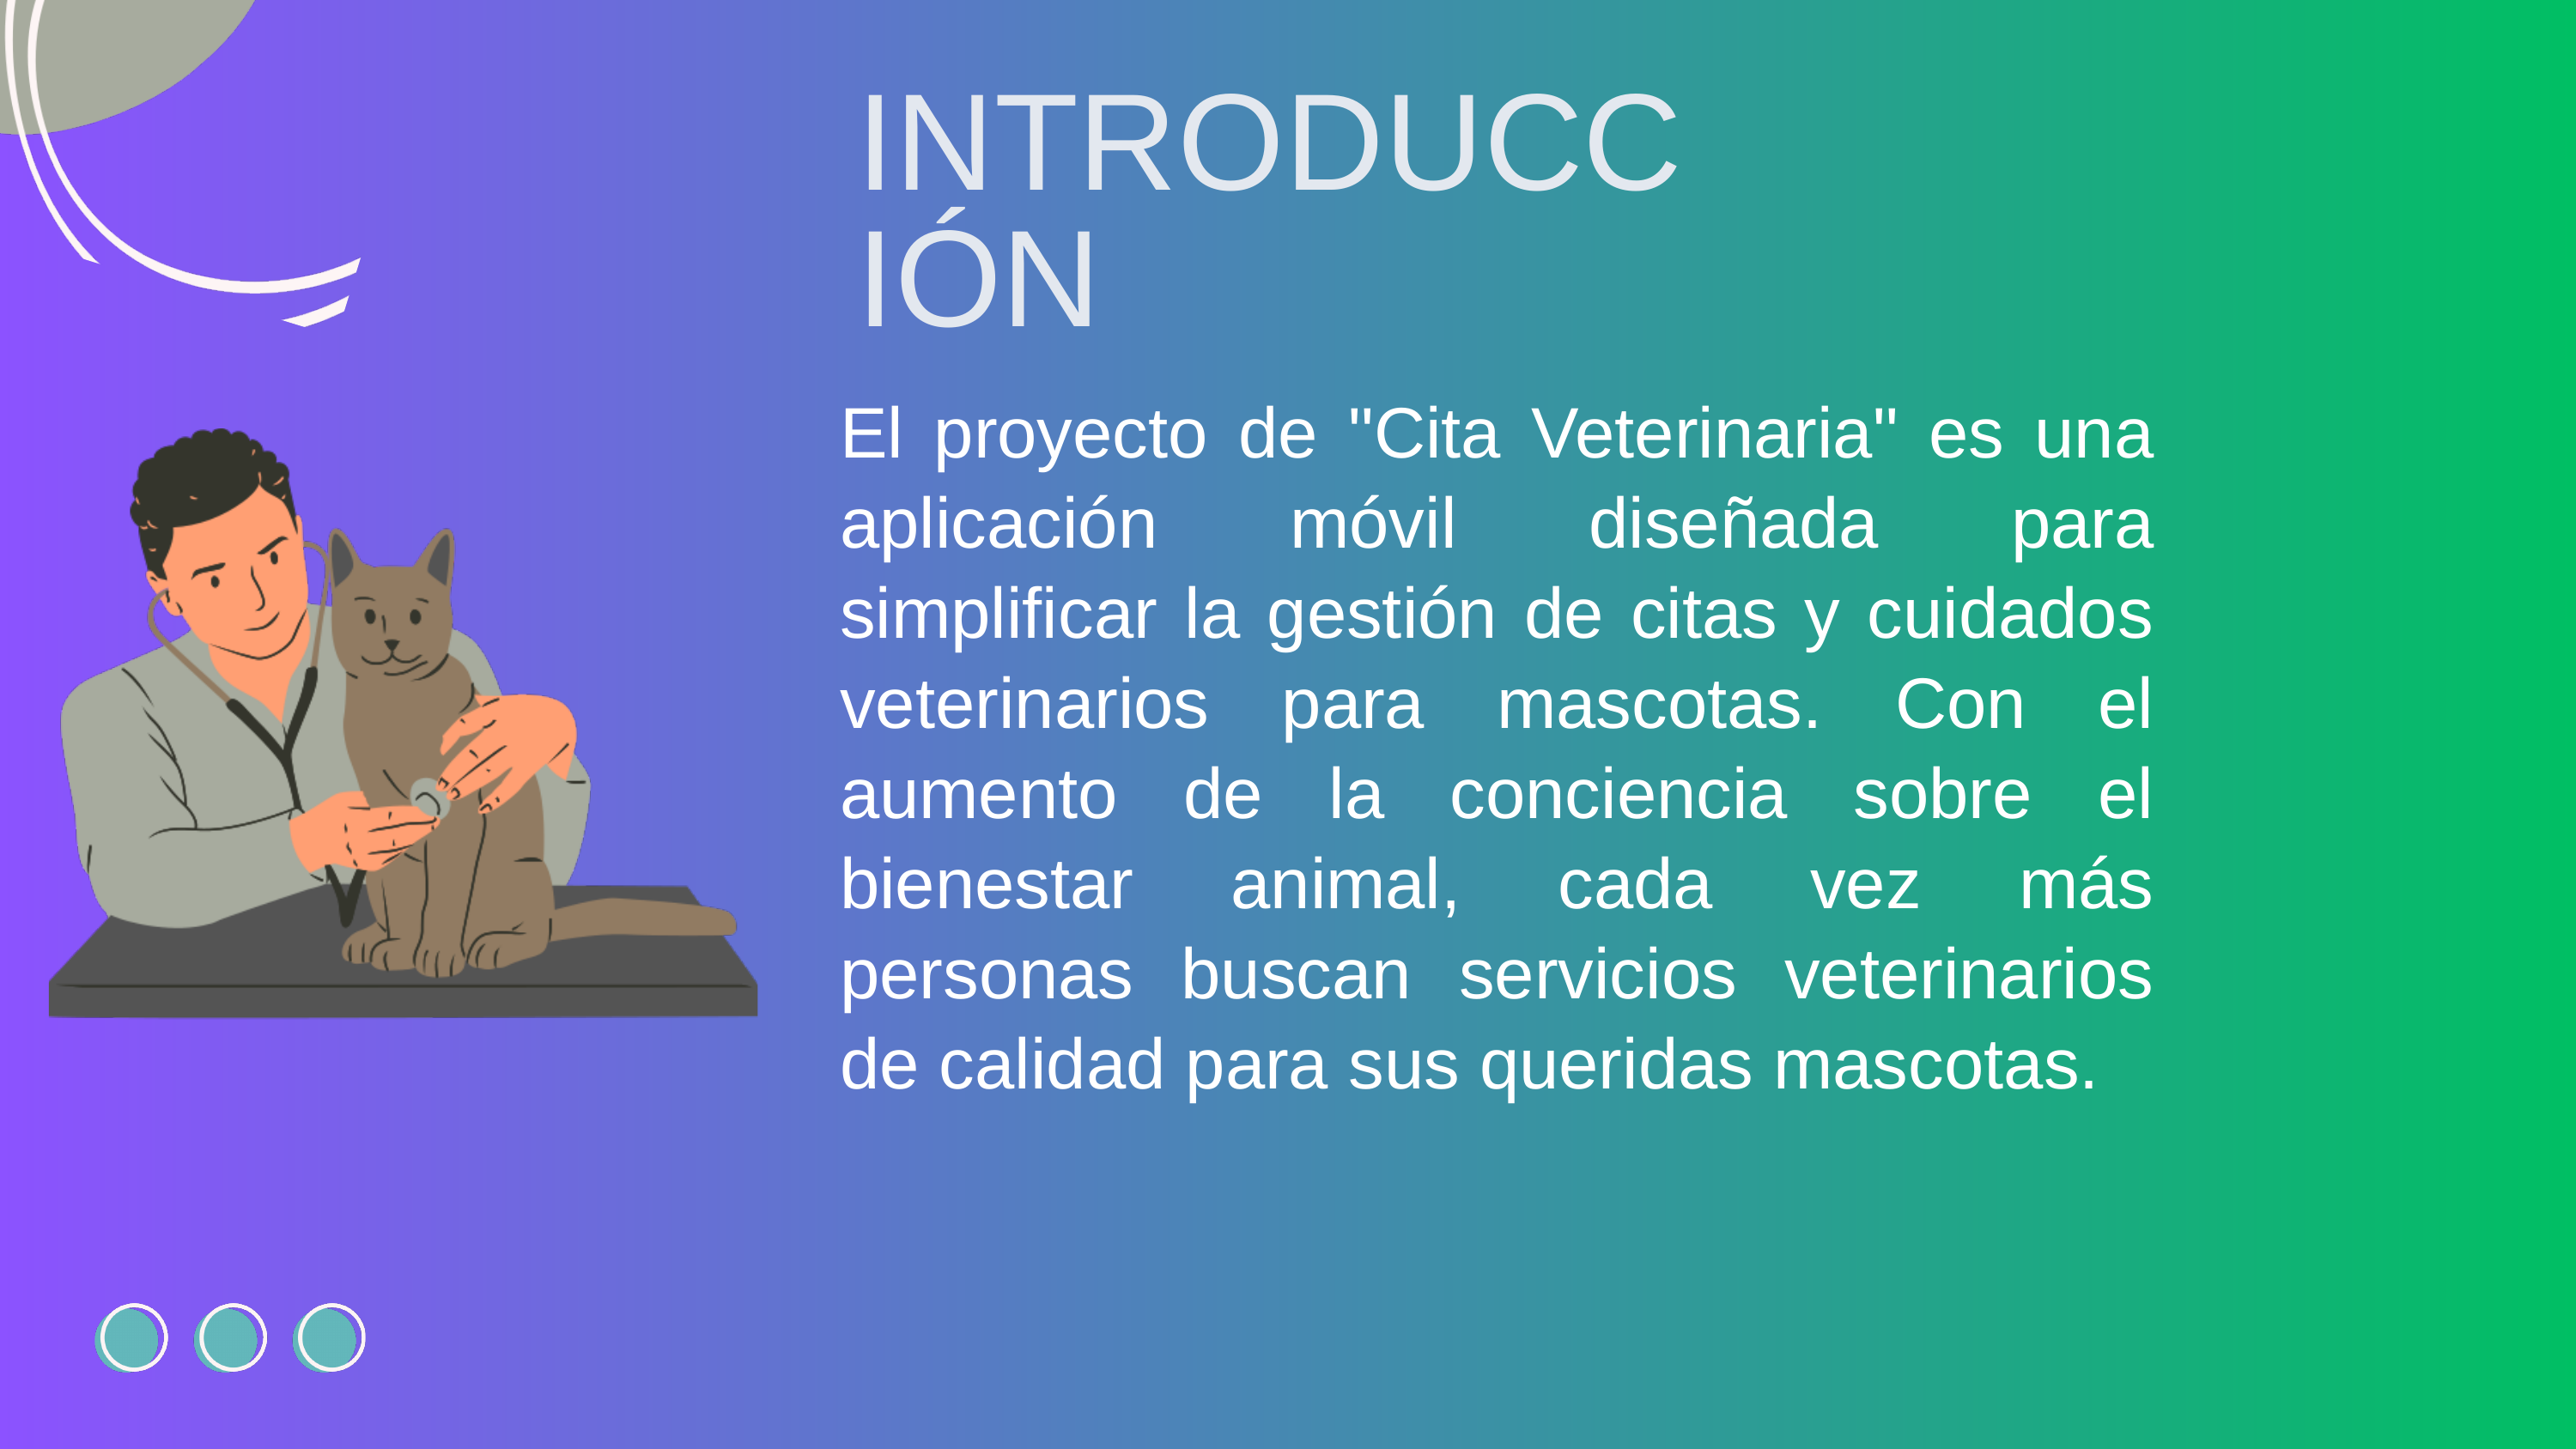

INTRODUCCIÓN
El proyecto de "Cita Veterinaria" es una aplicación móvil diseñada para simplificar la gestión de citas y cuidados veterinarios para mascotas. Con el aumento de la conciencia sobre el bienestar animal, cada vez más personas buscan servicios veterinarios de calidad para sus queridas mascotas.